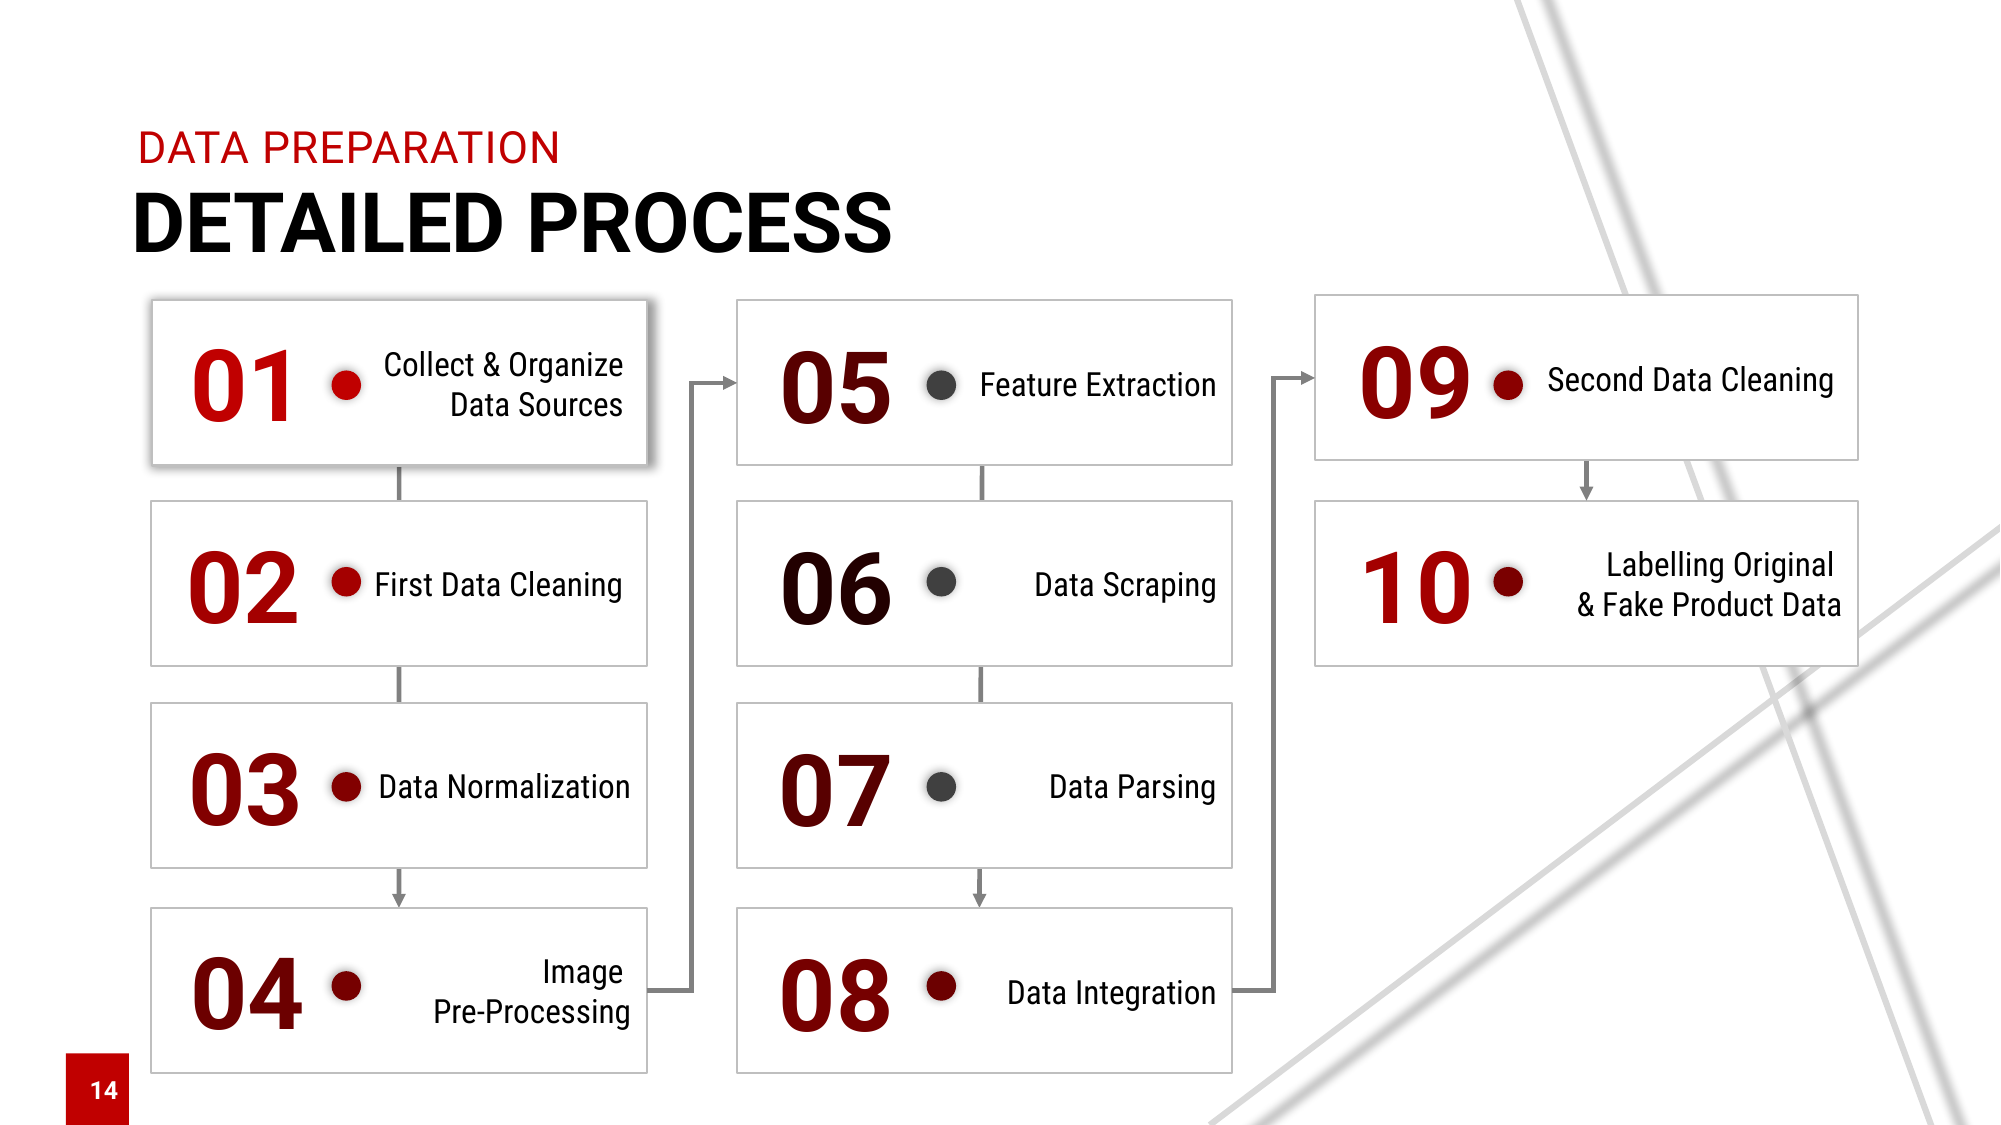

DATA PREPARATION
DETAILED PROCESS
Second Data Cleaning
09
Collect & Organize
Data Sources
01

Feature Extraction
05

First Data Cleaning
02
Labelling Original
& Fake Product Data
10
Data Scraping
06

Data Normalization
03
Data Parsing
07

Image
Pre-Processing
04
Data Integration
08

15
14